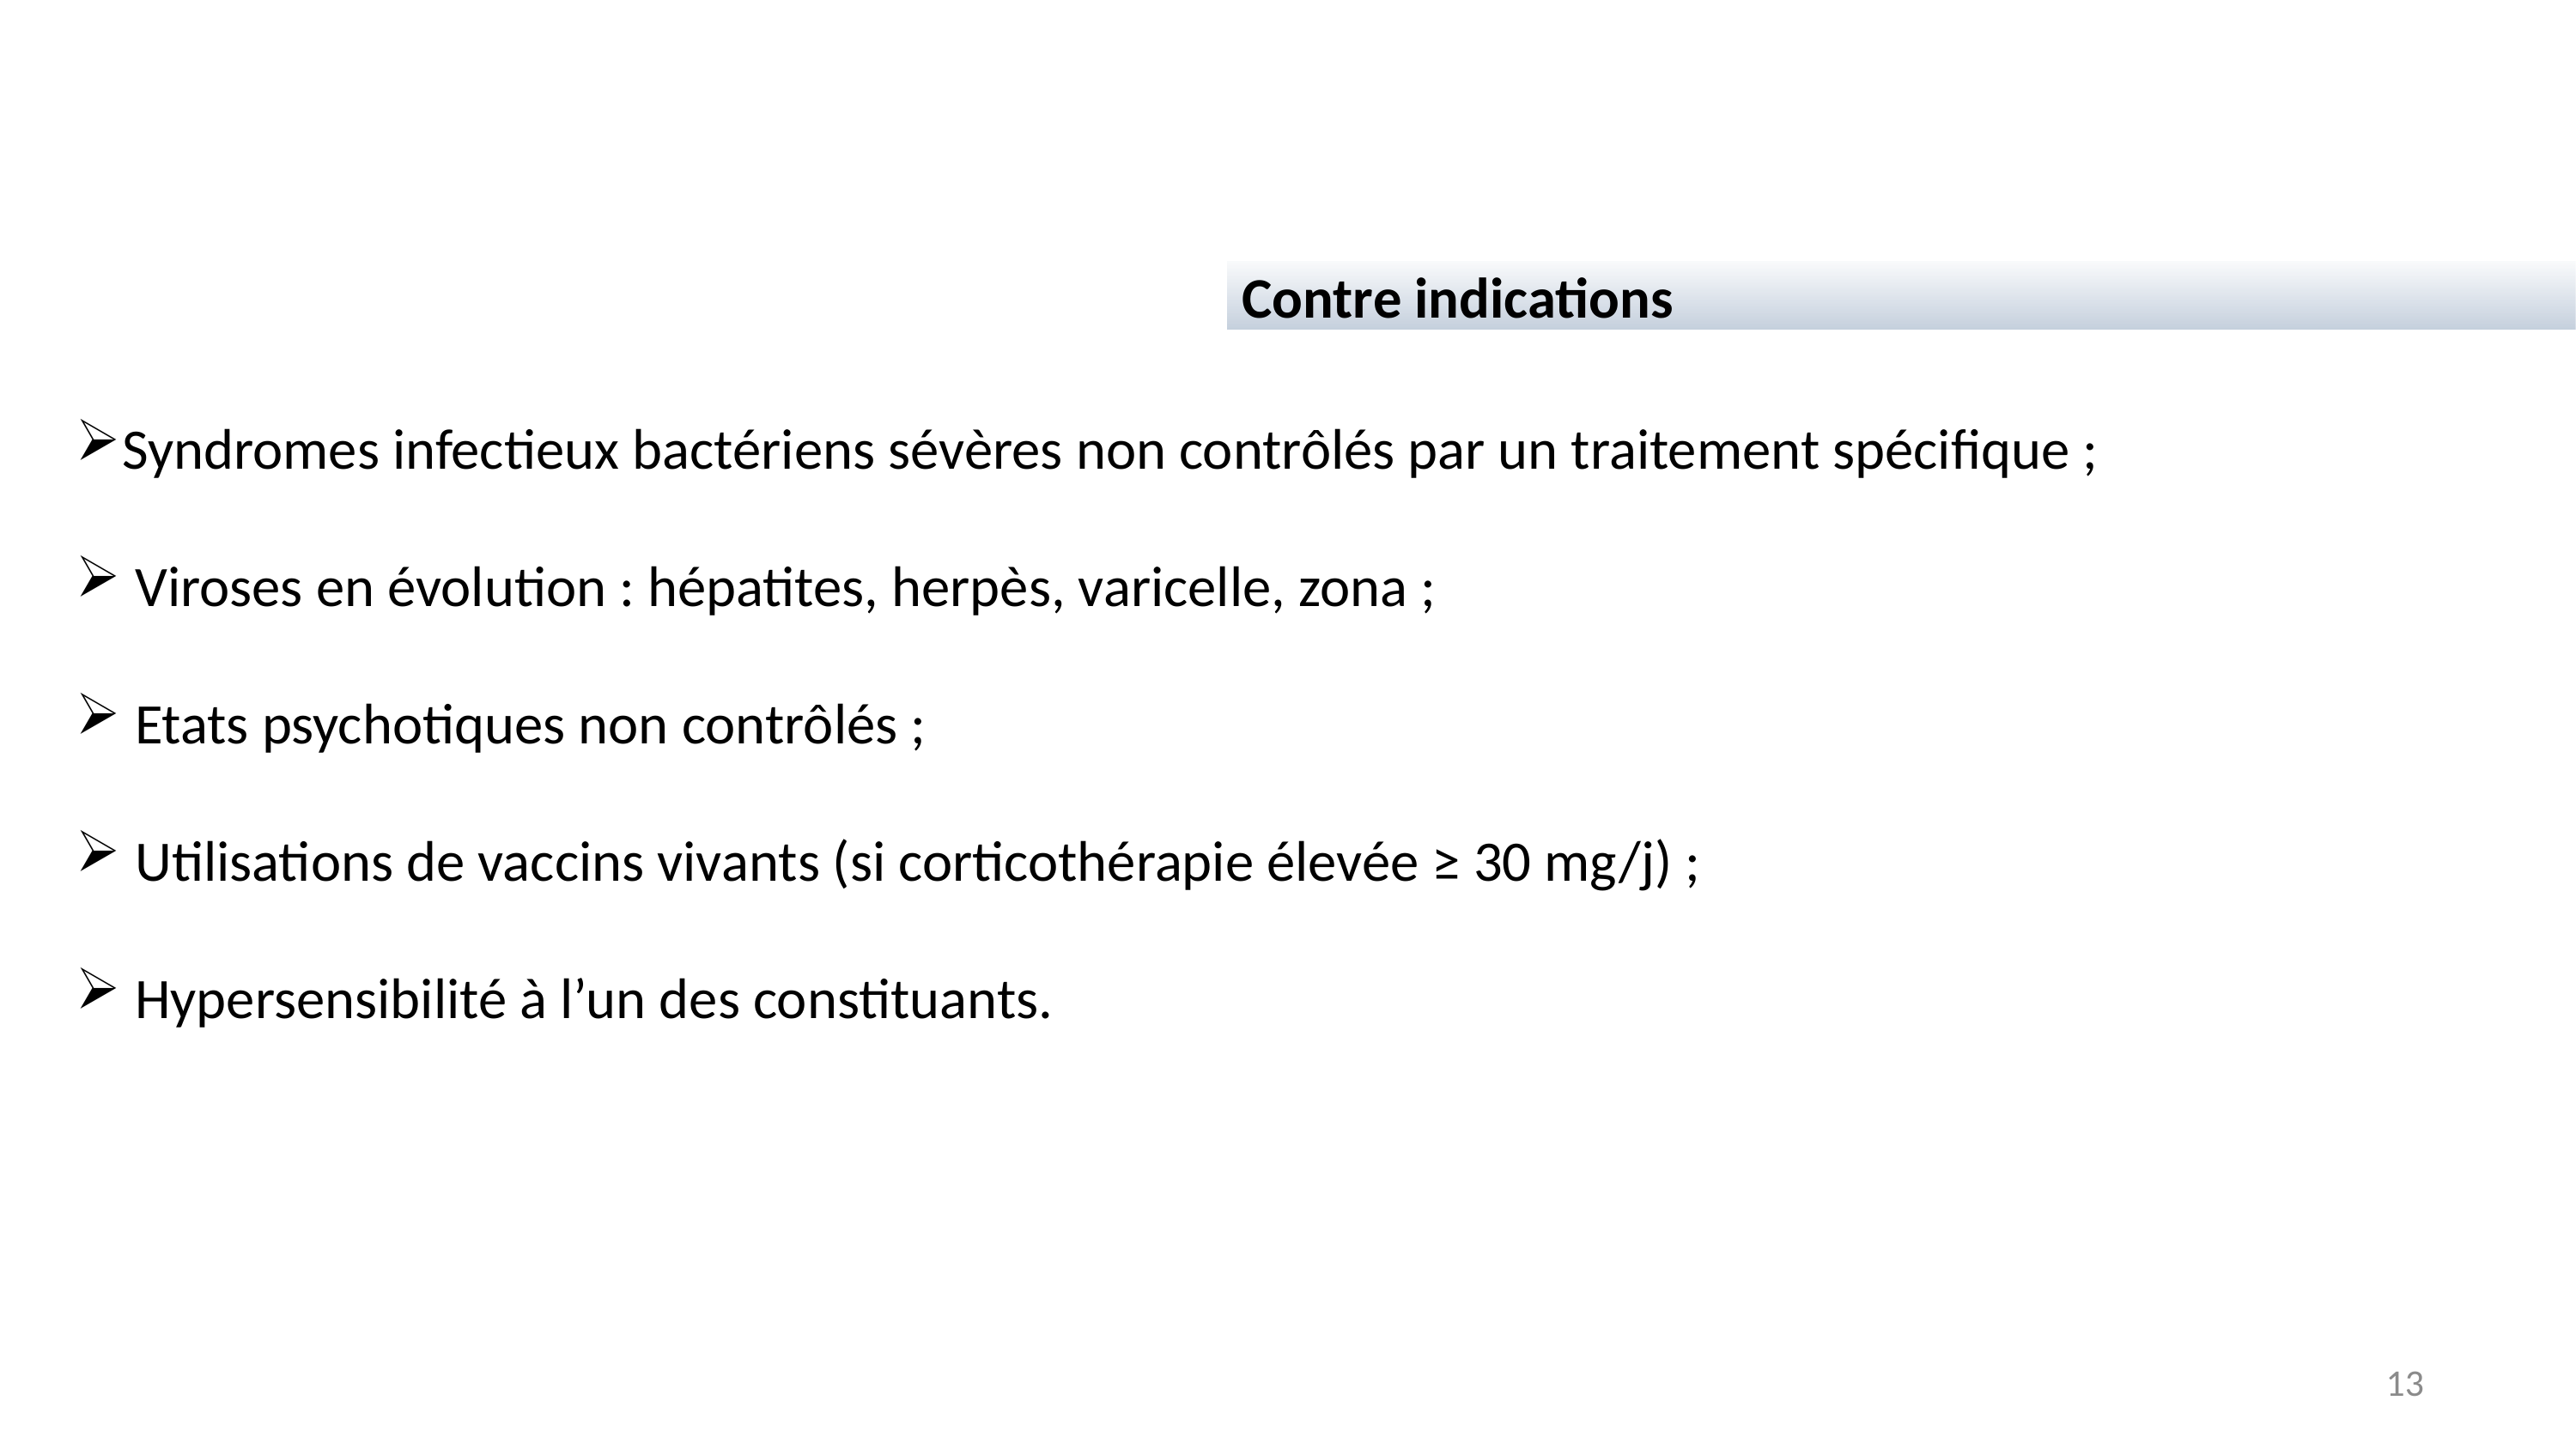

Contre indications

Syndromes infectieux bactériens sévères non contrôlés par un traitement spécifique ;

 Viroses en évolution : hépatites, herpès, varicelle, zona ;

 Etats psychotiques non contrôlés ;

 Utilisations de vaccins vivants (si corticothérapie élevée ≥ 30 mg/j) ;

 Hypersensibilité à l’un des constituants.

13